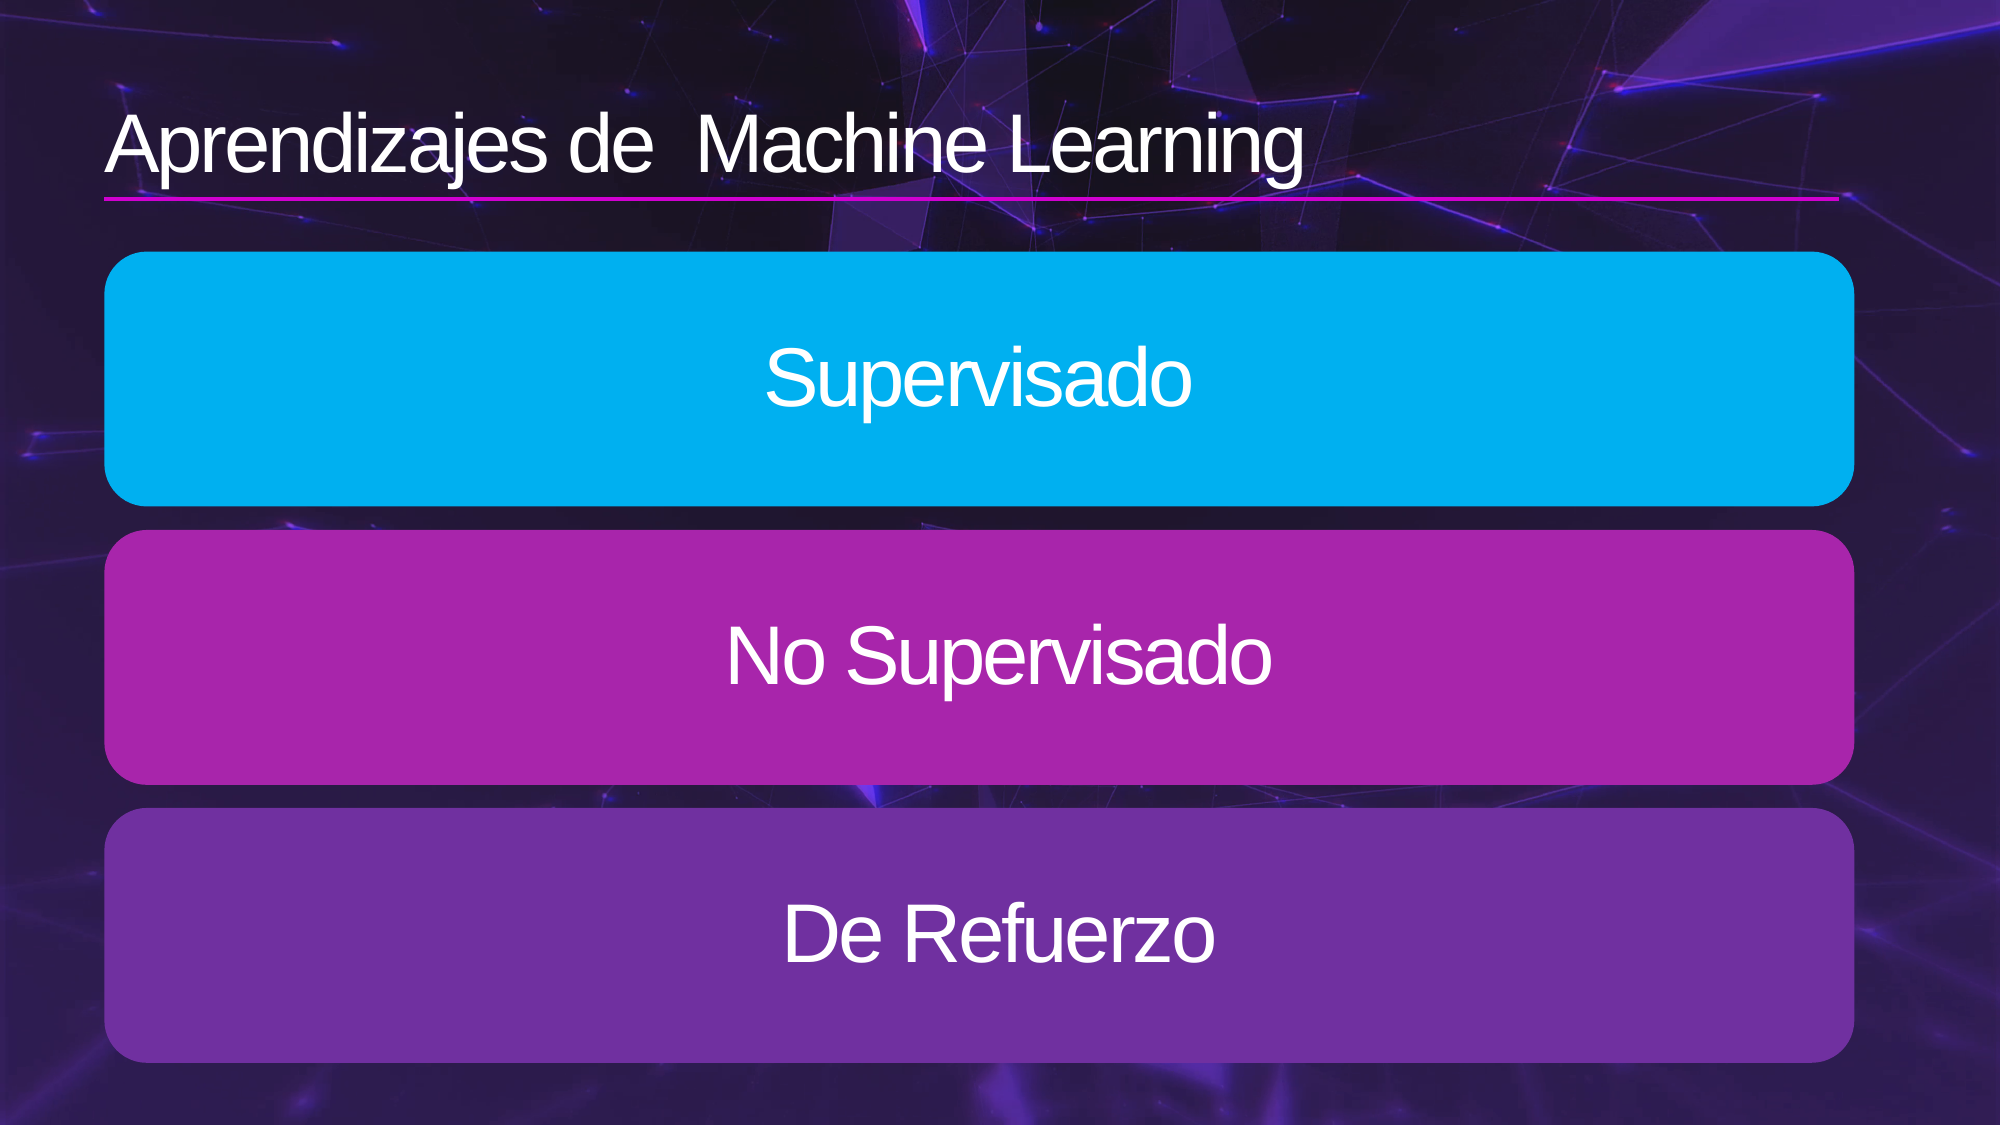

# Aprendizajes de  Machine Learning

Supervisado

No Supervisado

De Refuerzo